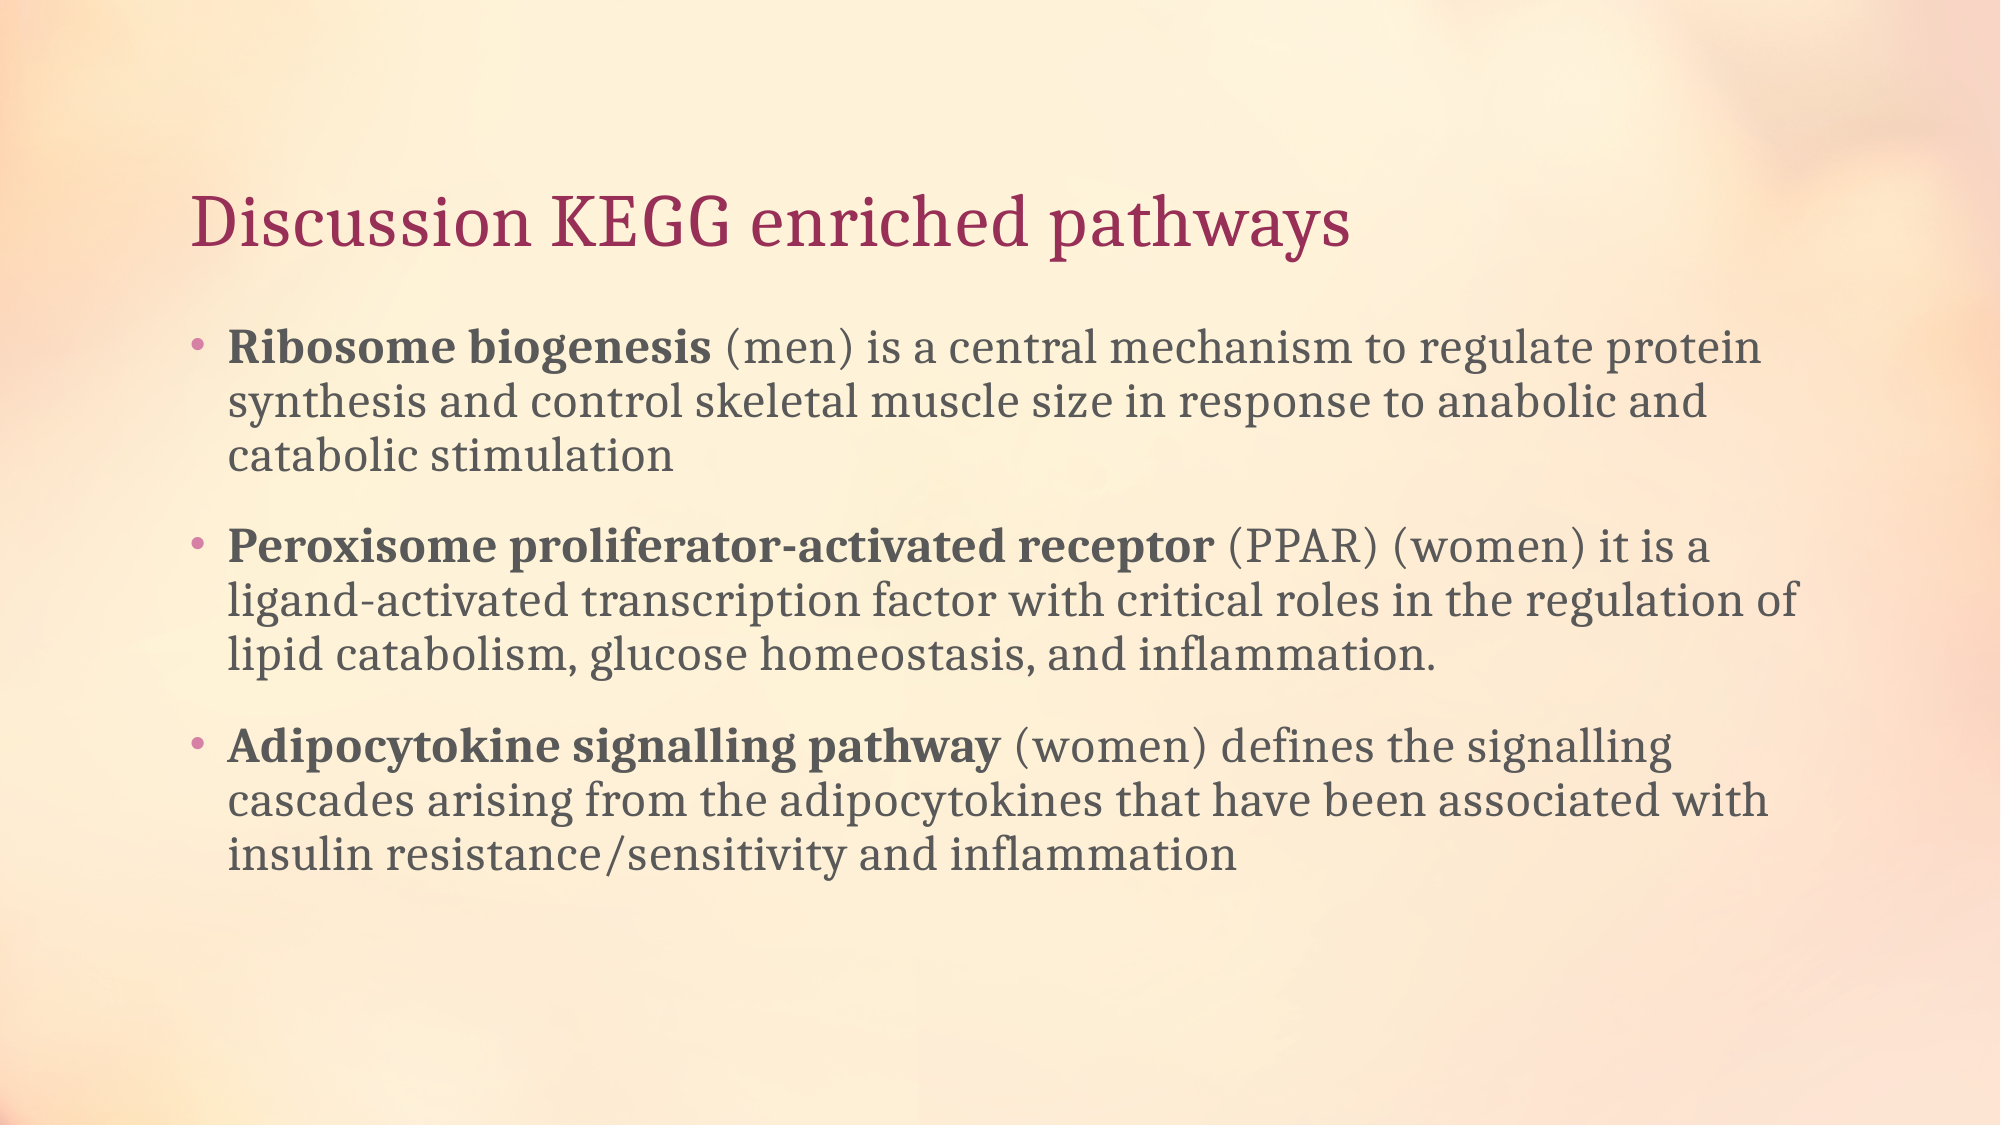

# Discussion KEGG enriched pathways
Ribosome biogenesis (men) is a central mechanism to regulate protein synthesis and control skeletal muscle size in response to anabolic and catabolic stimulation
Peroxisome proliferator-activated receptor (PPAR) (women) it is a ligand-activated transcription factor with critical roles in the regulation of lipid catabolism, glucose homeostasis, and inflammation.
Adipocytokine signalling pathway (women) defines the signalling cascades arising from the adipocytokines that have been associated with insulin resistance/sensitivity and inflammation